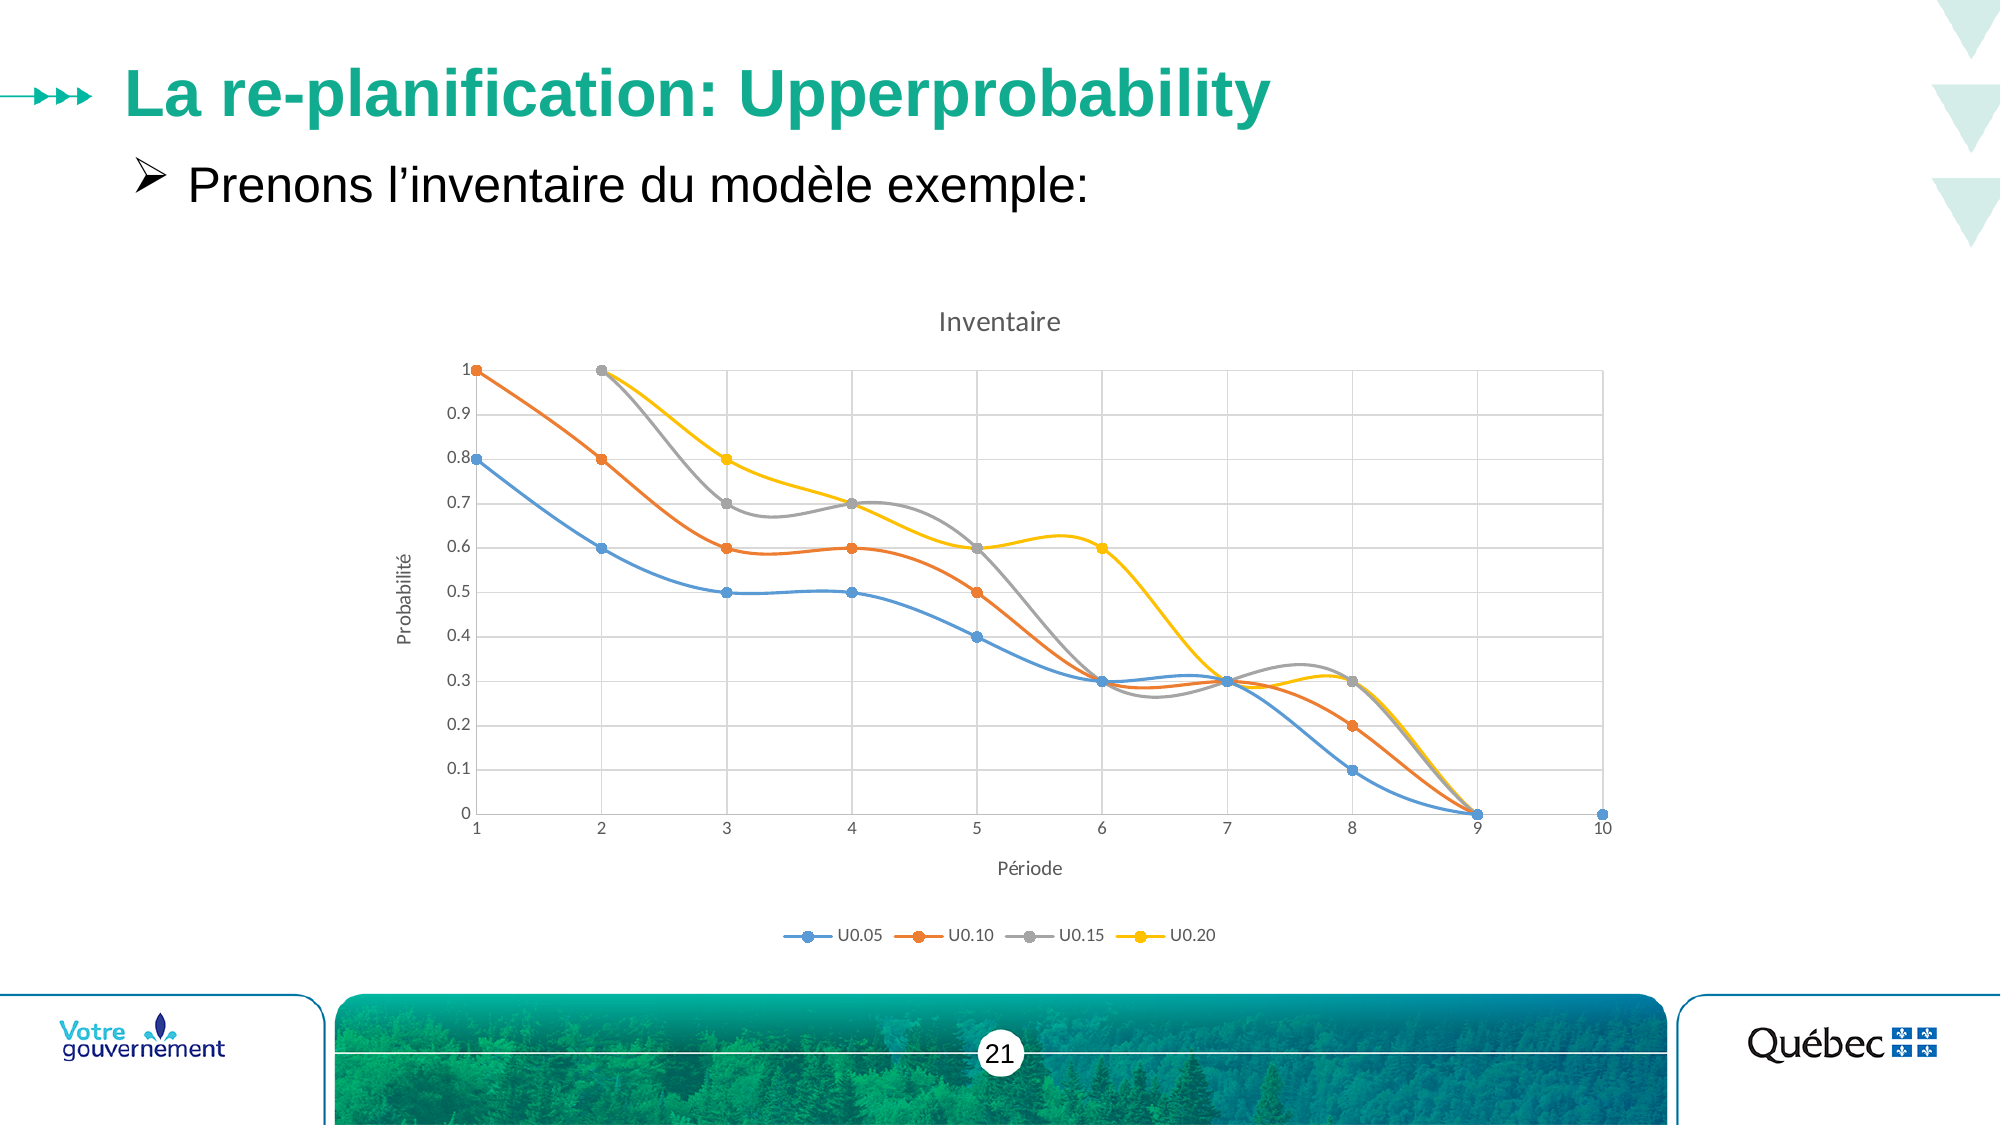

# La re-planification: Upperprobability
Prenons l’inventaire du modèle exemple:

### Chart: Inventaire

| Category | U0.05 | U0.10 | U0.15 | U0.20 |
|---|---|---|---|---|
21